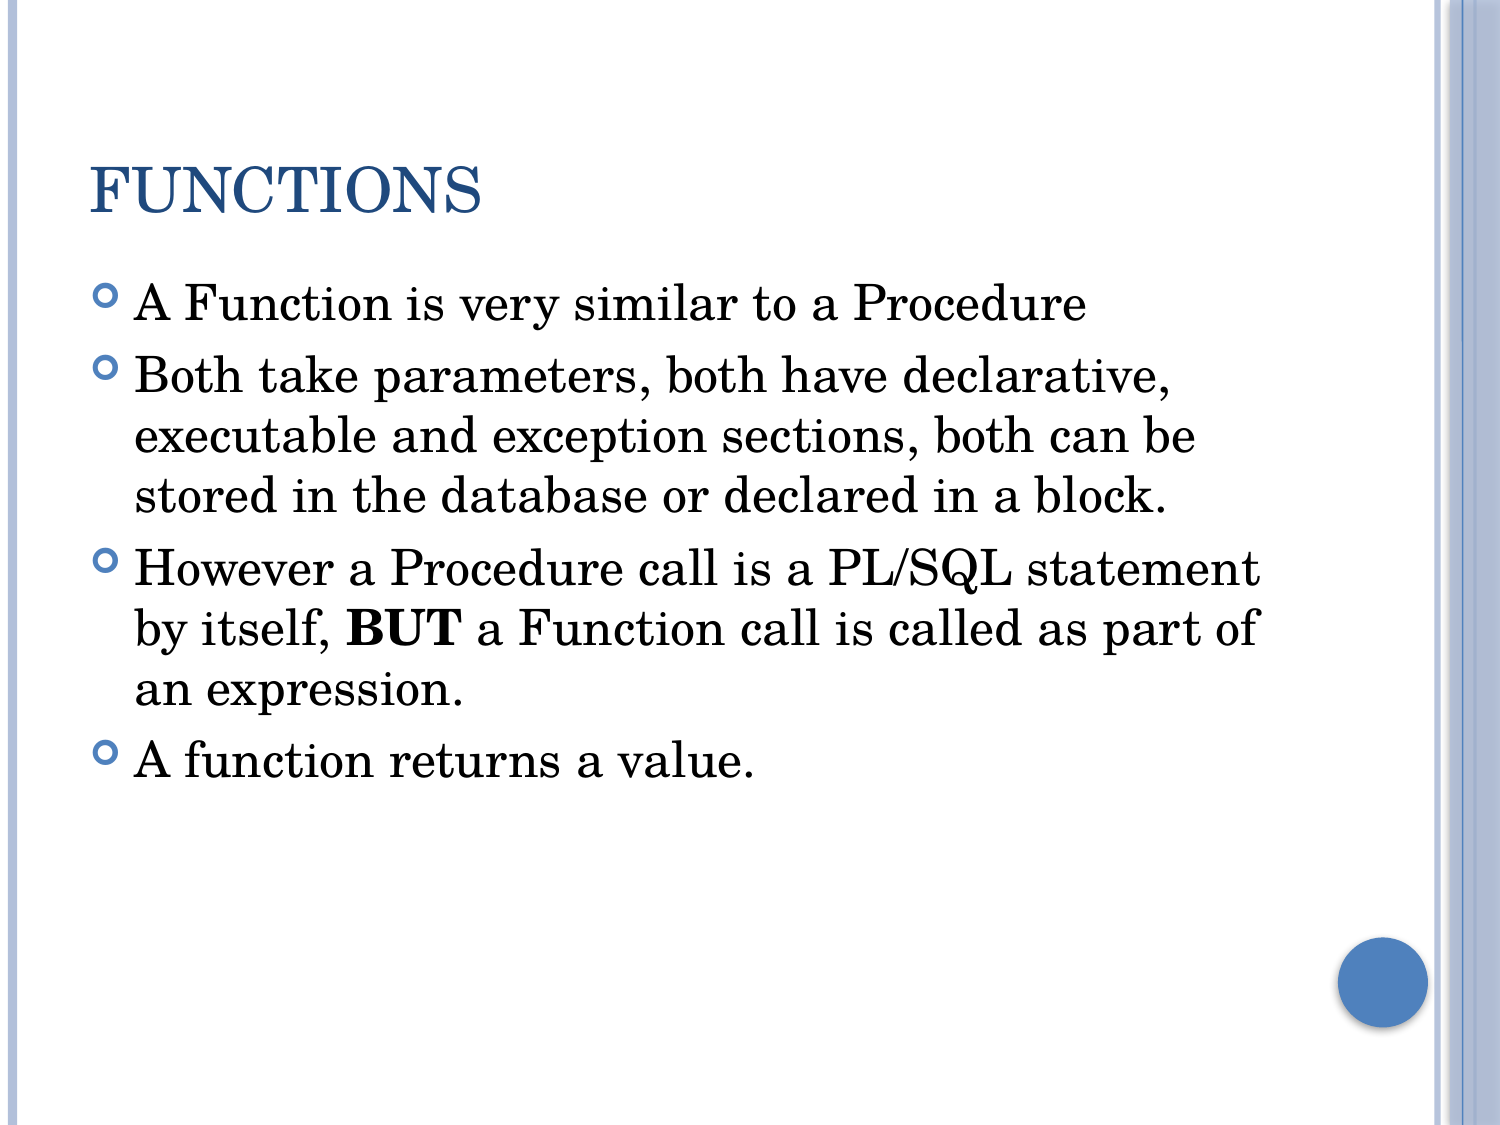

# Functions
A Function is very similar to a Procedure
Both take parameters, both have declarative, executable and exception sections, both can be stored in the database or declared in a block.
However a Procedure call is a PL/SQL statement by itself, BUT a Function call is called as part of an expression.
A function returns a value.